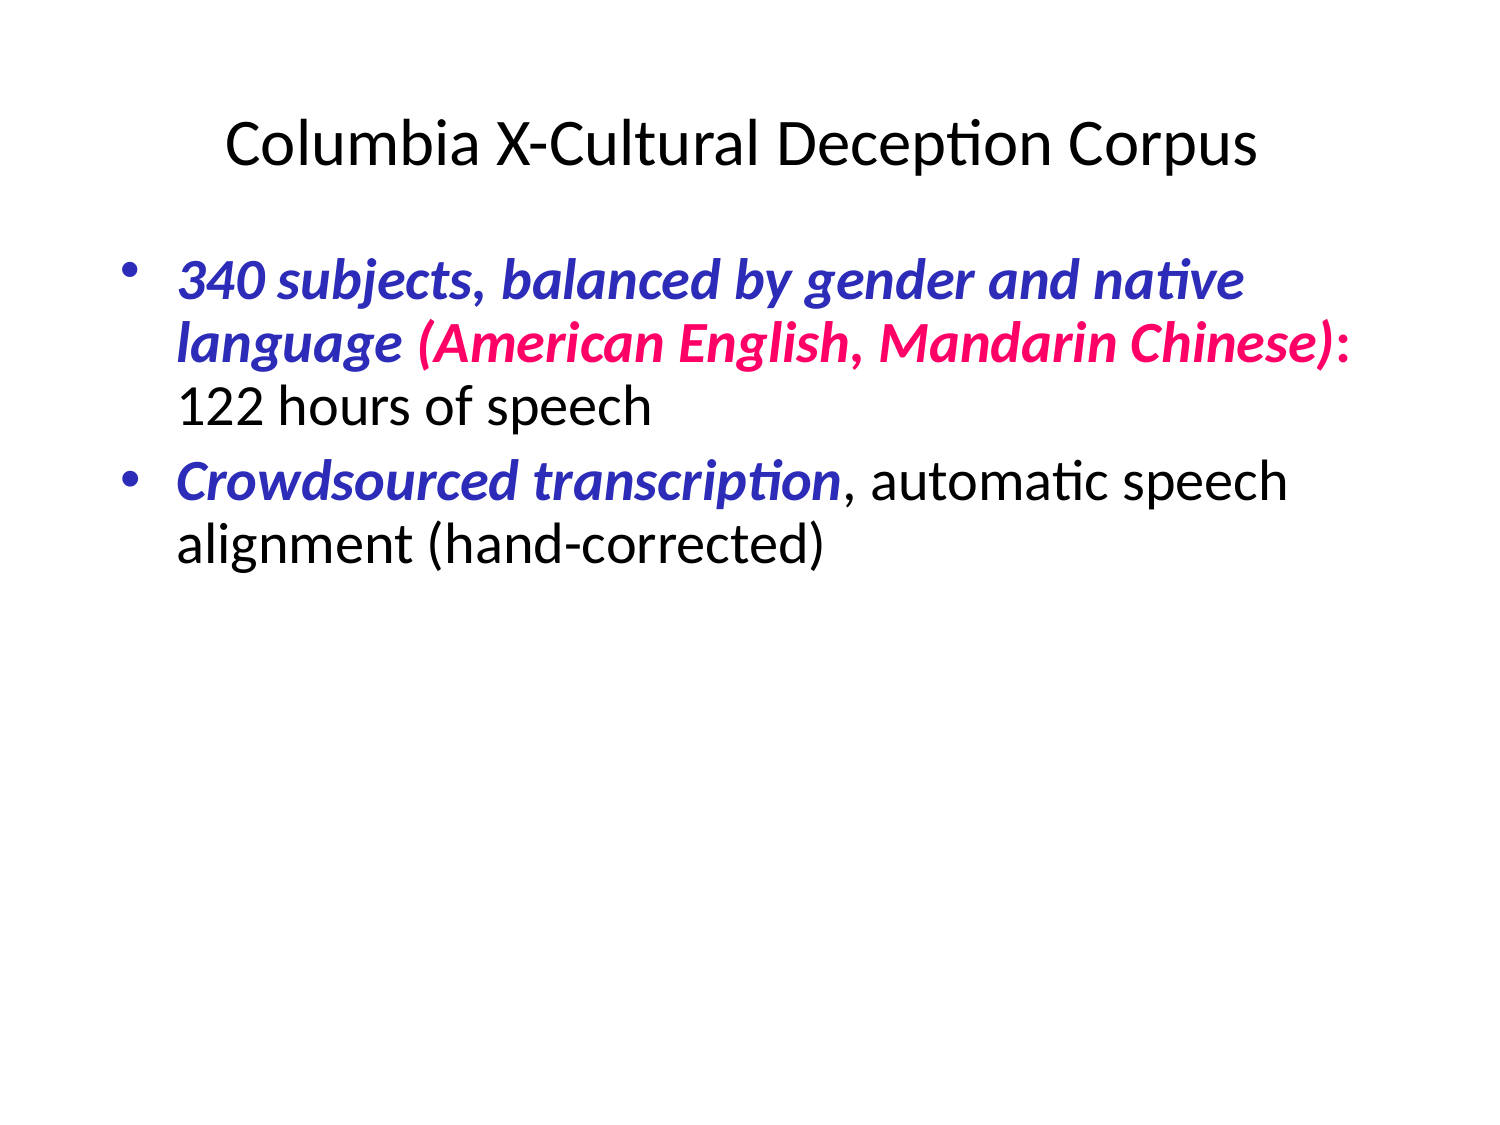

# Columbia X-Cultural Deception Corpus
340 subjects, balanced by gender and native language (American English, Mandarin Chinese): 122 hours of speech
Crowdsourced transcription, automatic speech alignment (hand-corrected)
8